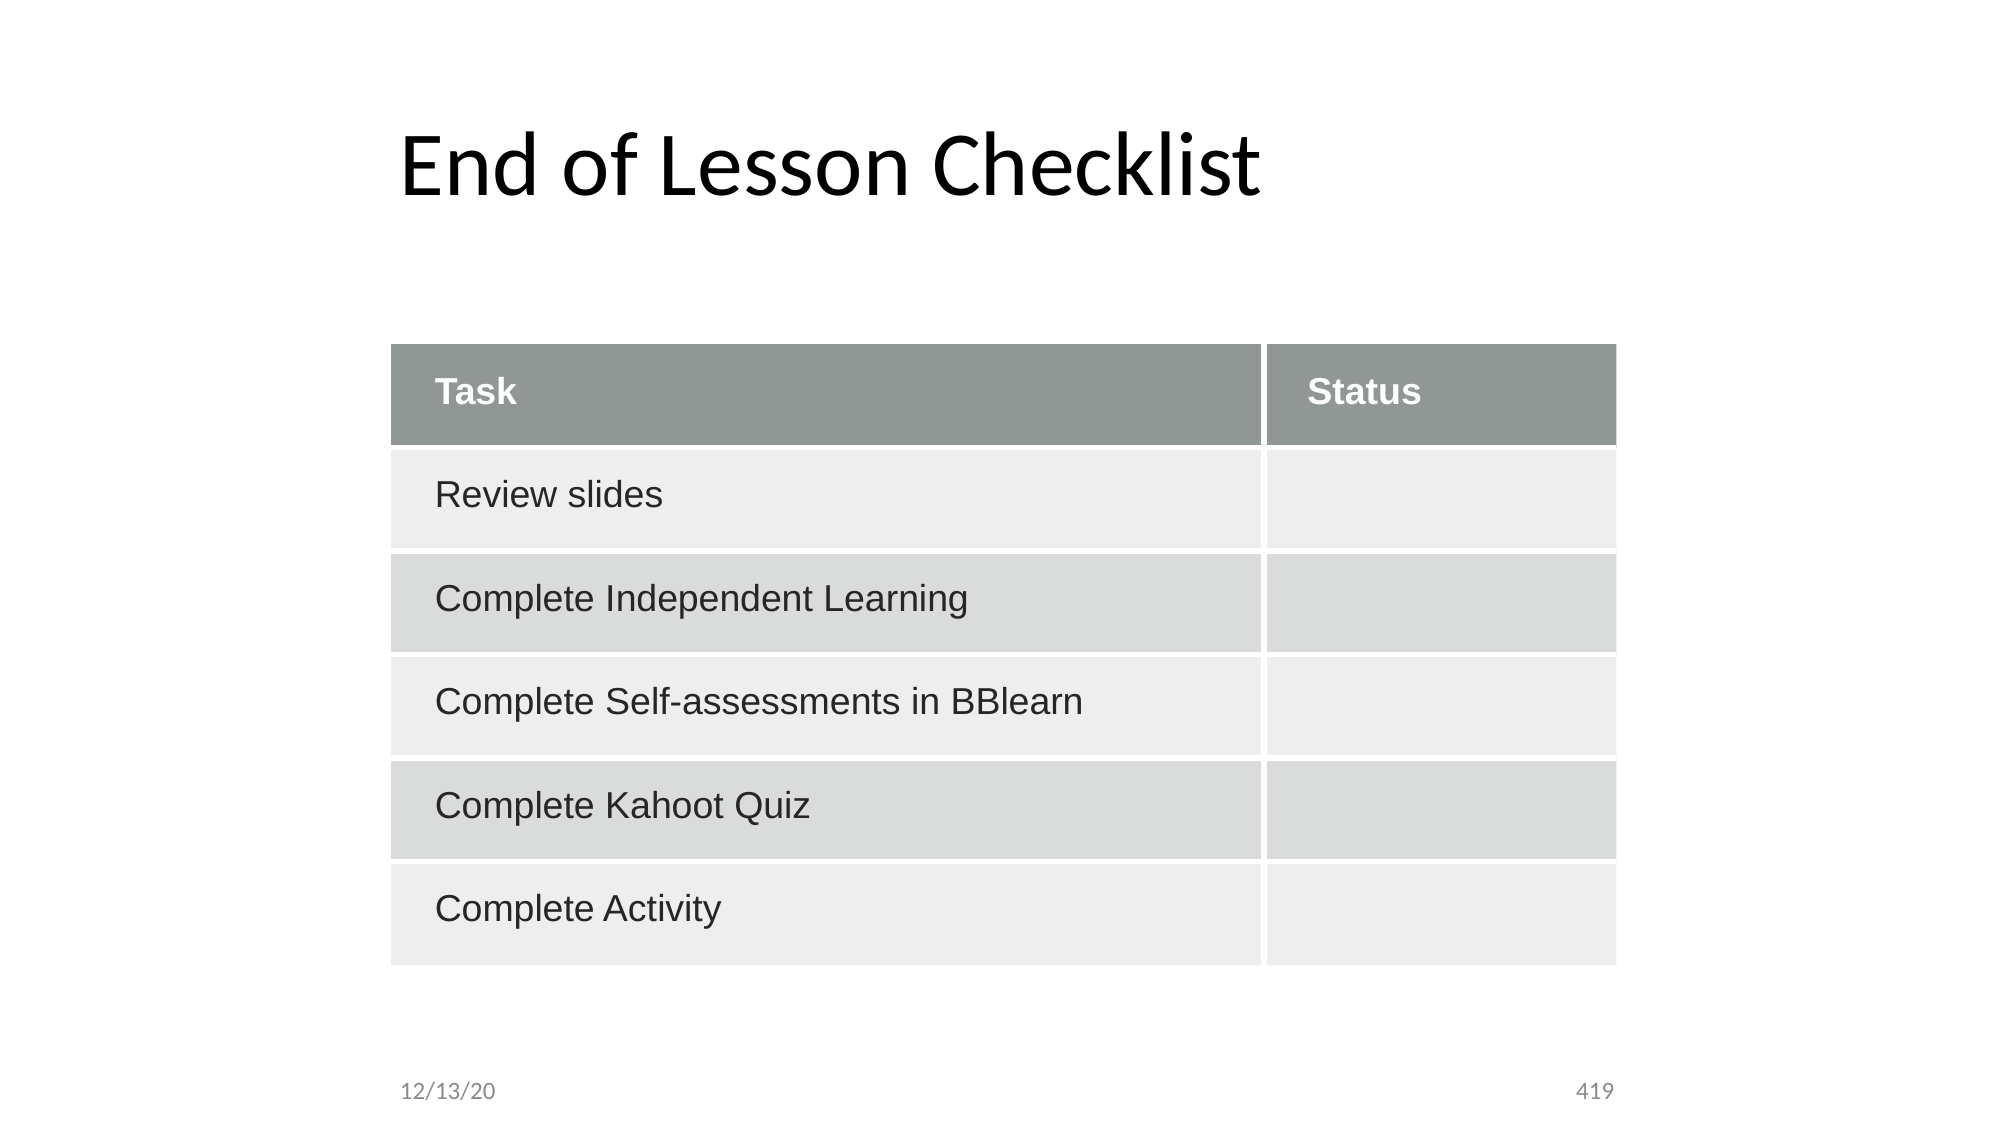

# End of Lesson Checklist
| Task​ | Status​ |
| --- | --- |
| Review slides​ | ​ |
| Complete Independent Learning ​ | ​ |
| Complete Self-assessments in BBlearn​ | ​ |
| Complete Kahoot Quiz​ | ​ |
| Complete Activity​ | ​ |
12/13/20
419